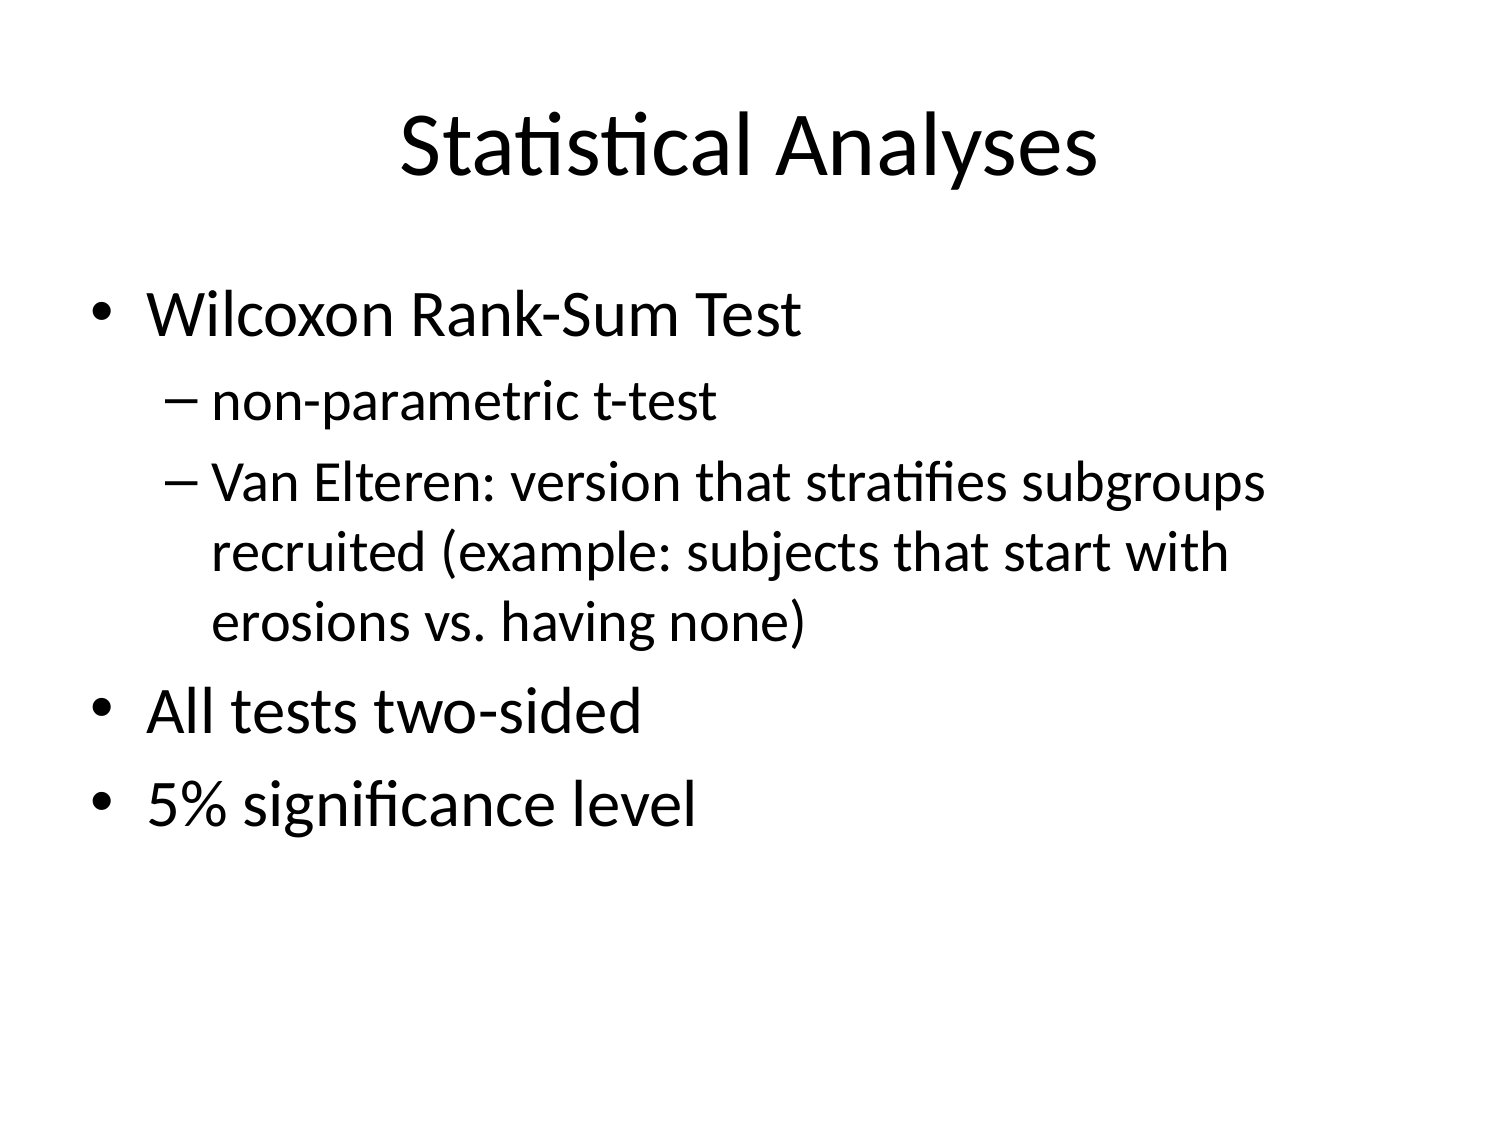

# Statistical Analyses
Wilcoxon Rank-Sum Test
non-parametric t-test
Van Elteren: version that stratifies subgroups recruited (example: subjects that start with erosions vs. having none)
All tests two-sided
5% significance level